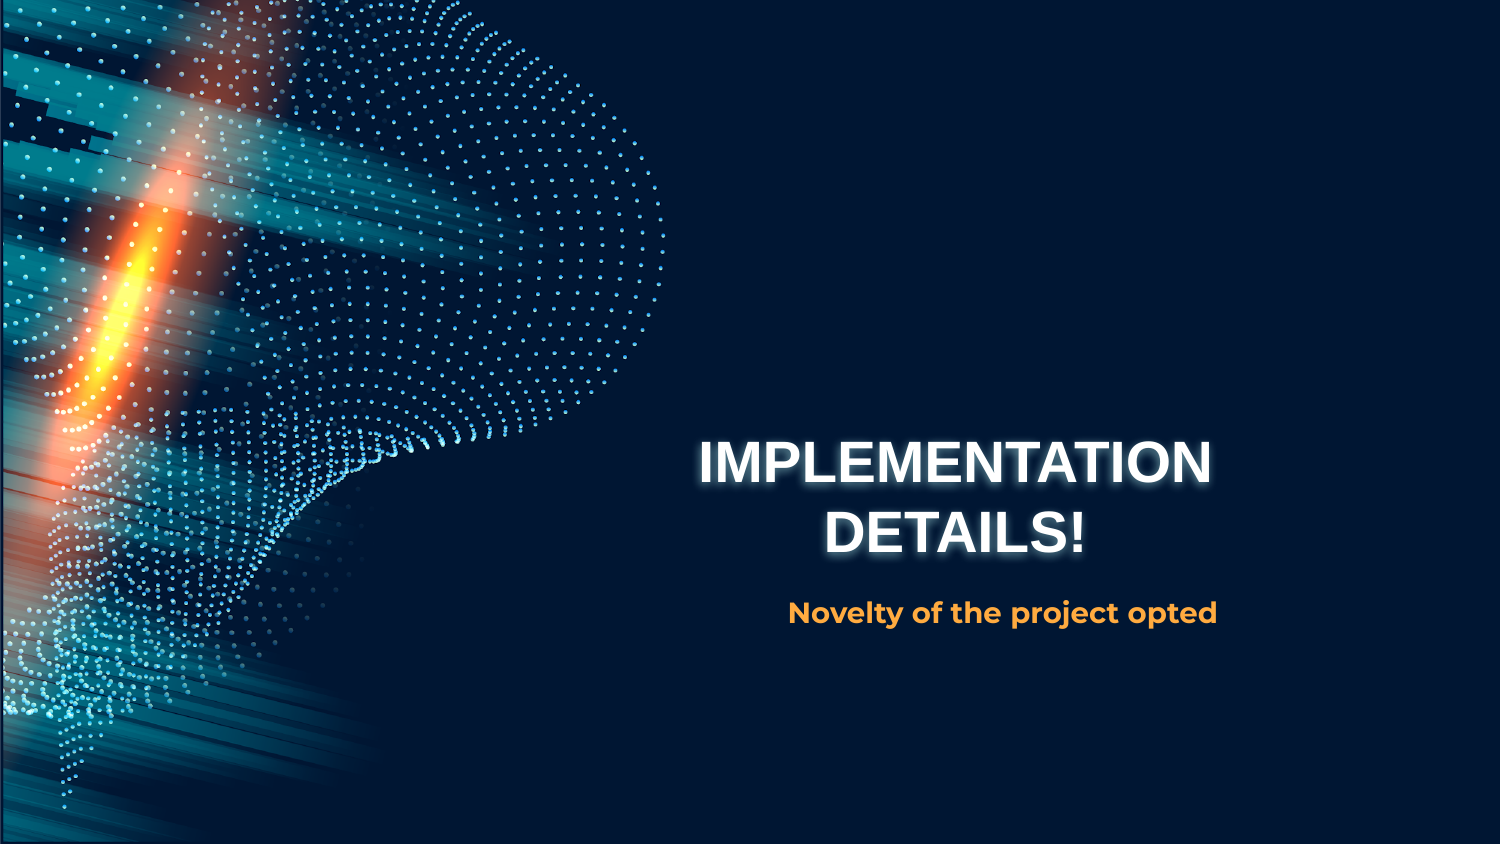

# IMPLEMENTATION DETAILS!
Novelty of the project opted